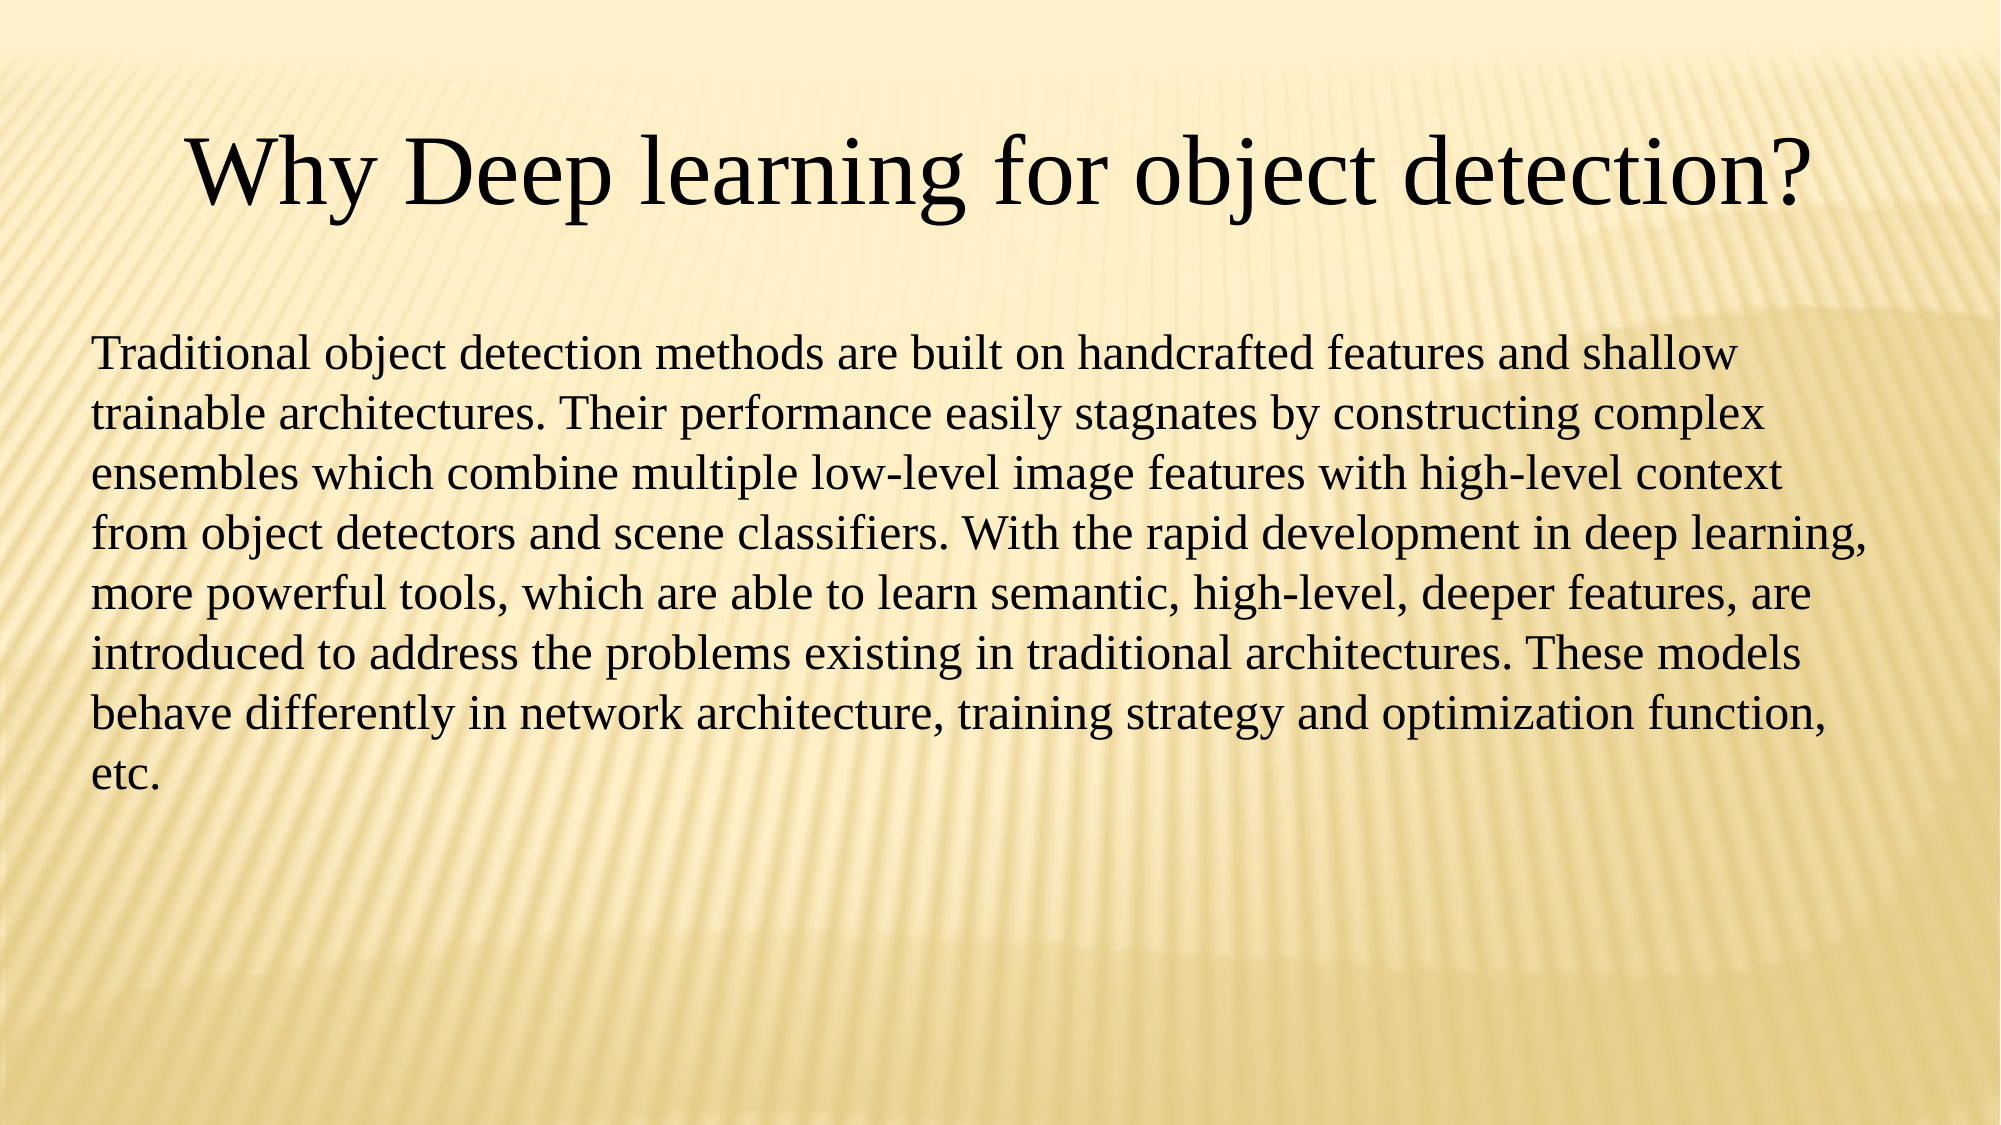

Why Deep learning for object detection?
Traditional object detection methods are built on handcrafted features and shallow trainable architectures. Their performance easily stagnates by constructing complex ensembles which combine multiple low-level image features with high-level context from object detectors and scene classifiers. With the rapid development in deep learning, more powerful tools, which are able to learn semantic, high-level, deeper features, are introduced to address the problems existing in traditional architectures. These models behave differently in network architecture, training strategy and optimization function, etc.